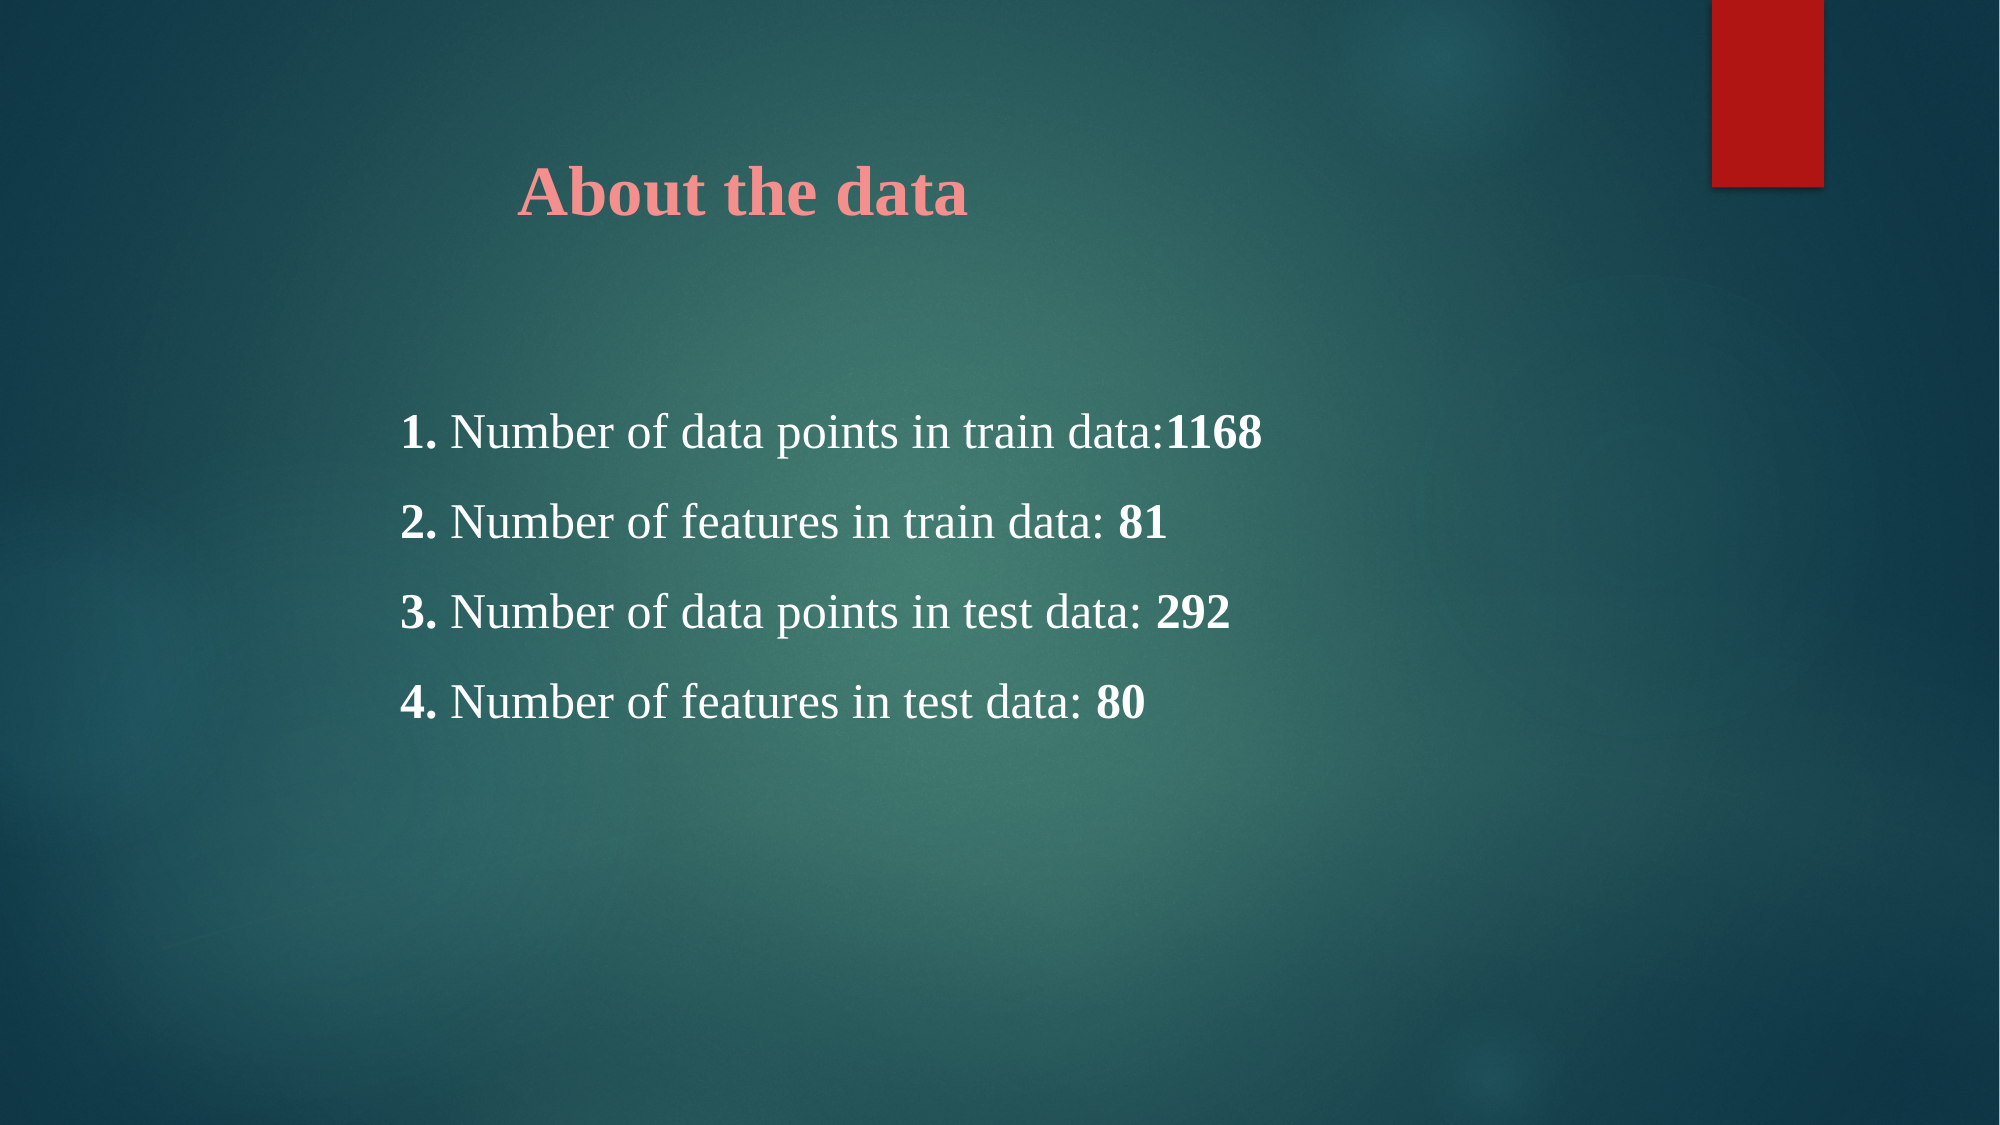

About the data
1. Number of data points in train data:1168
2. Number of features in train data: 81
3. Number of data points in test data: 292
4. Number of features in test data: 80